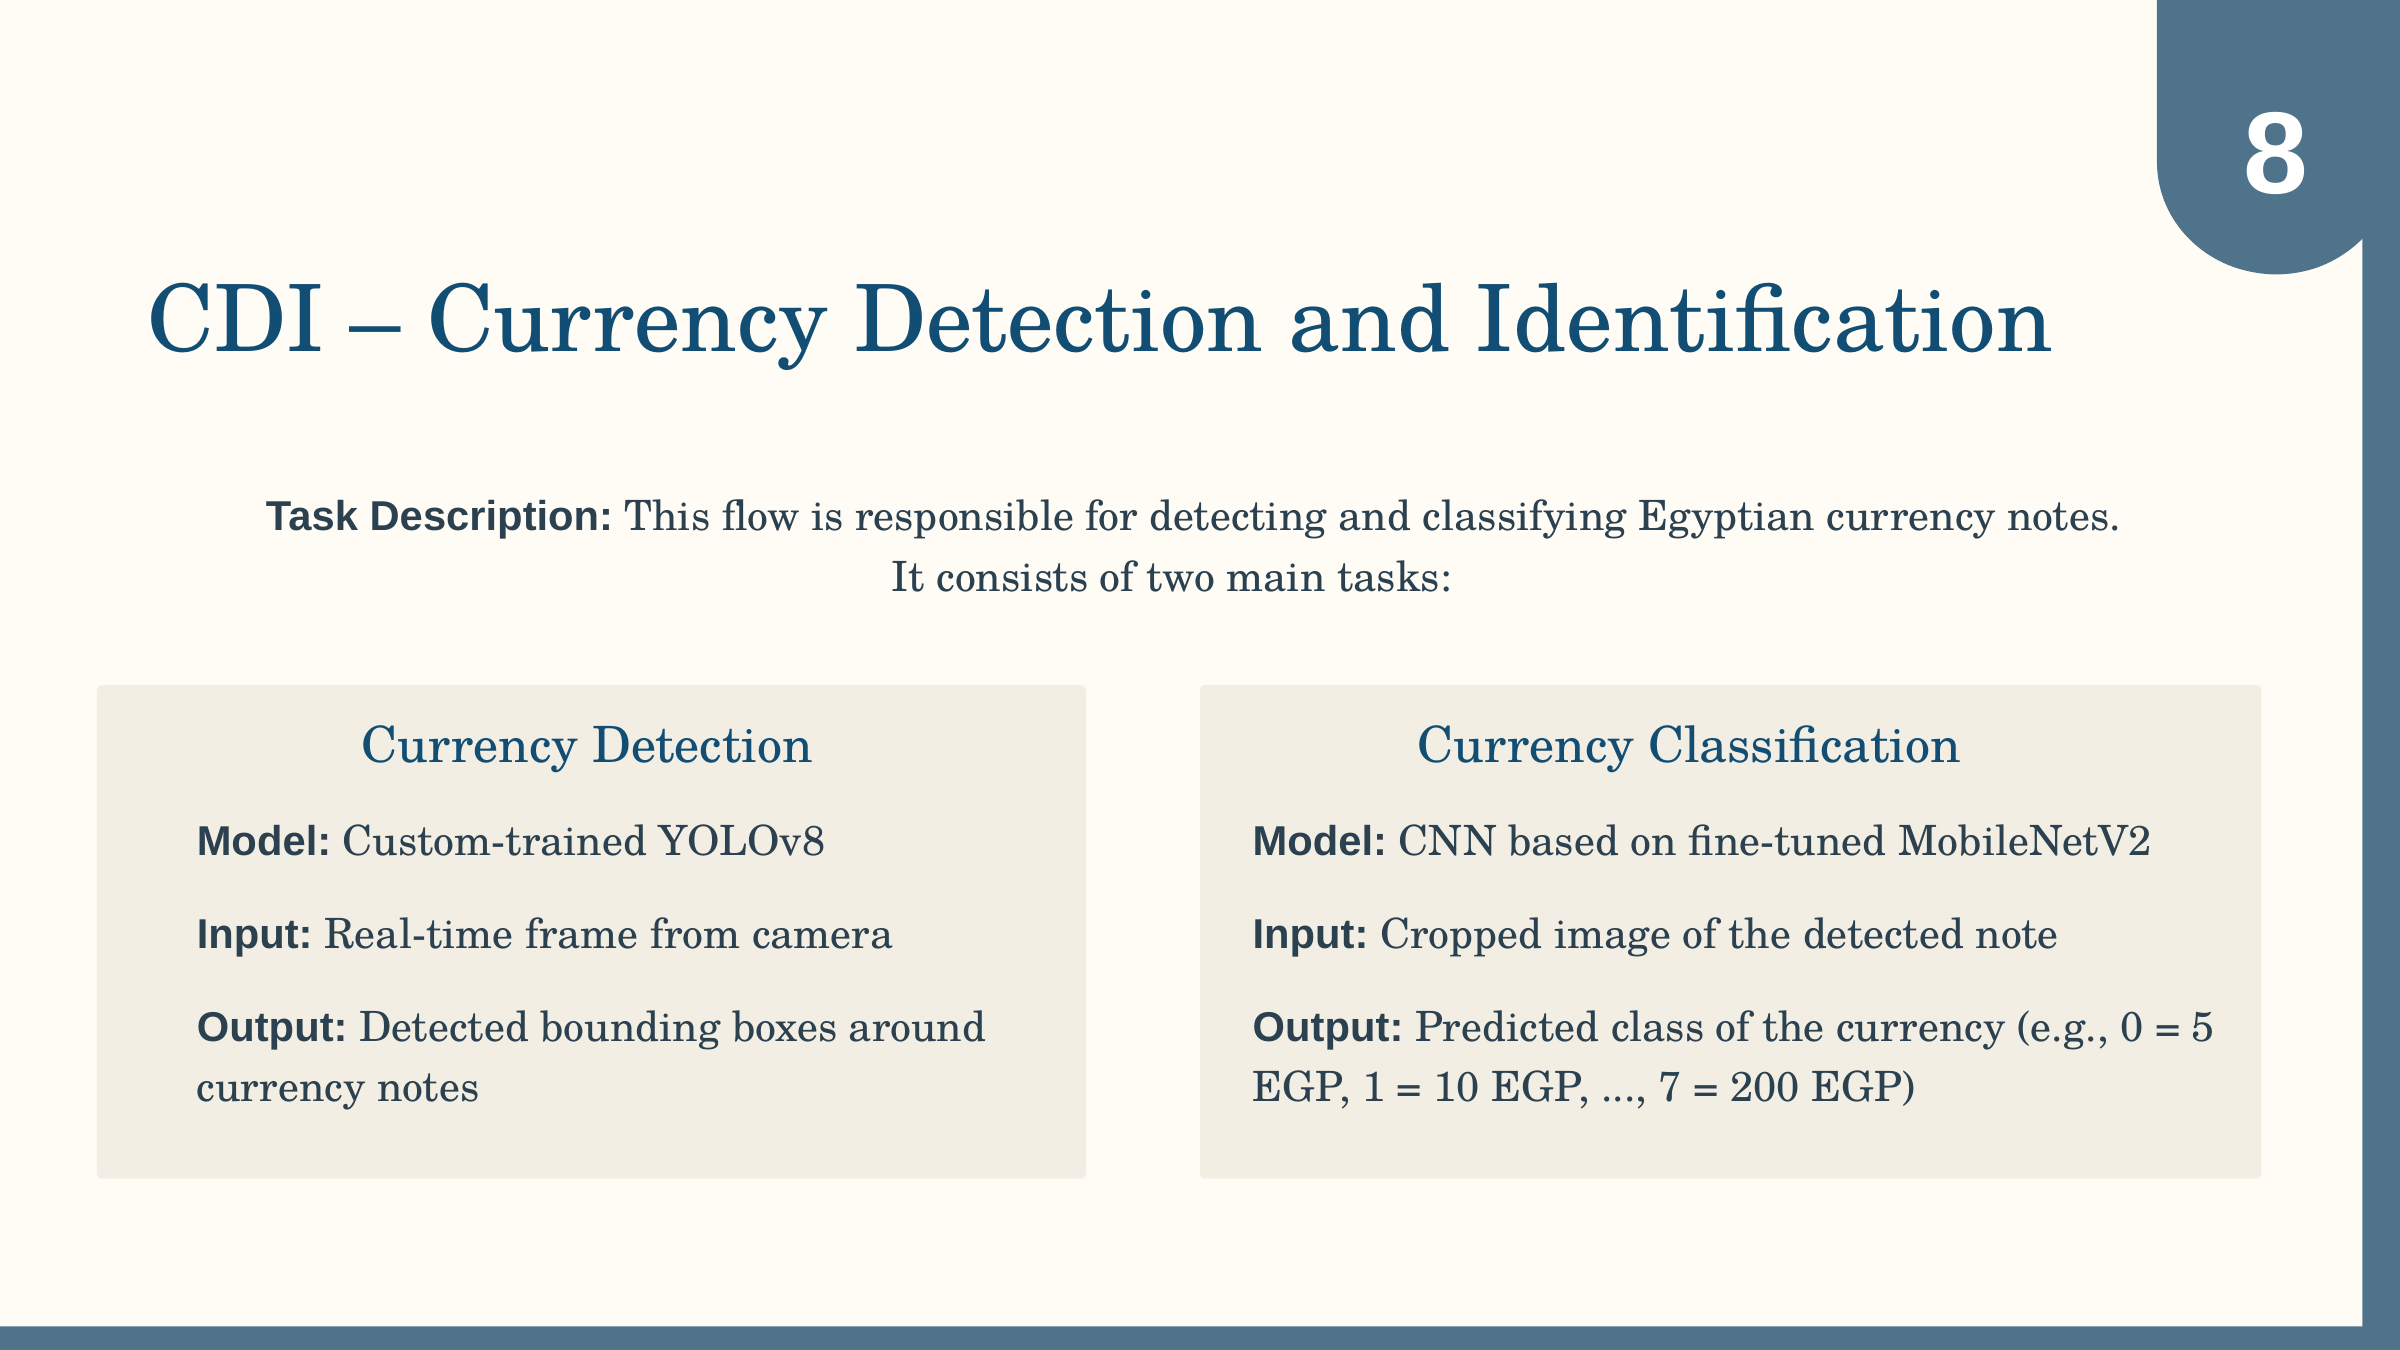

8

CDI – Currency Detection and Identification
Task Description: This flow is responsible for detecting and classifying Egyptian currency notes.
 	It consists of two main tasks:

Currency Detection
Model: Custom-trained YOLOv8
Input: Real-time frame from camera
Output: Detected bounding boxes around
currency notes
Currency Classification
Model: CNN based on fine-tuned MobileNetV2
Input: Cropped image of the detected note
Output: Predicted class of the currency (e.g., 0 = 5
EGP, 1 = 10 EGP, ..., 7 = 200 EGP)